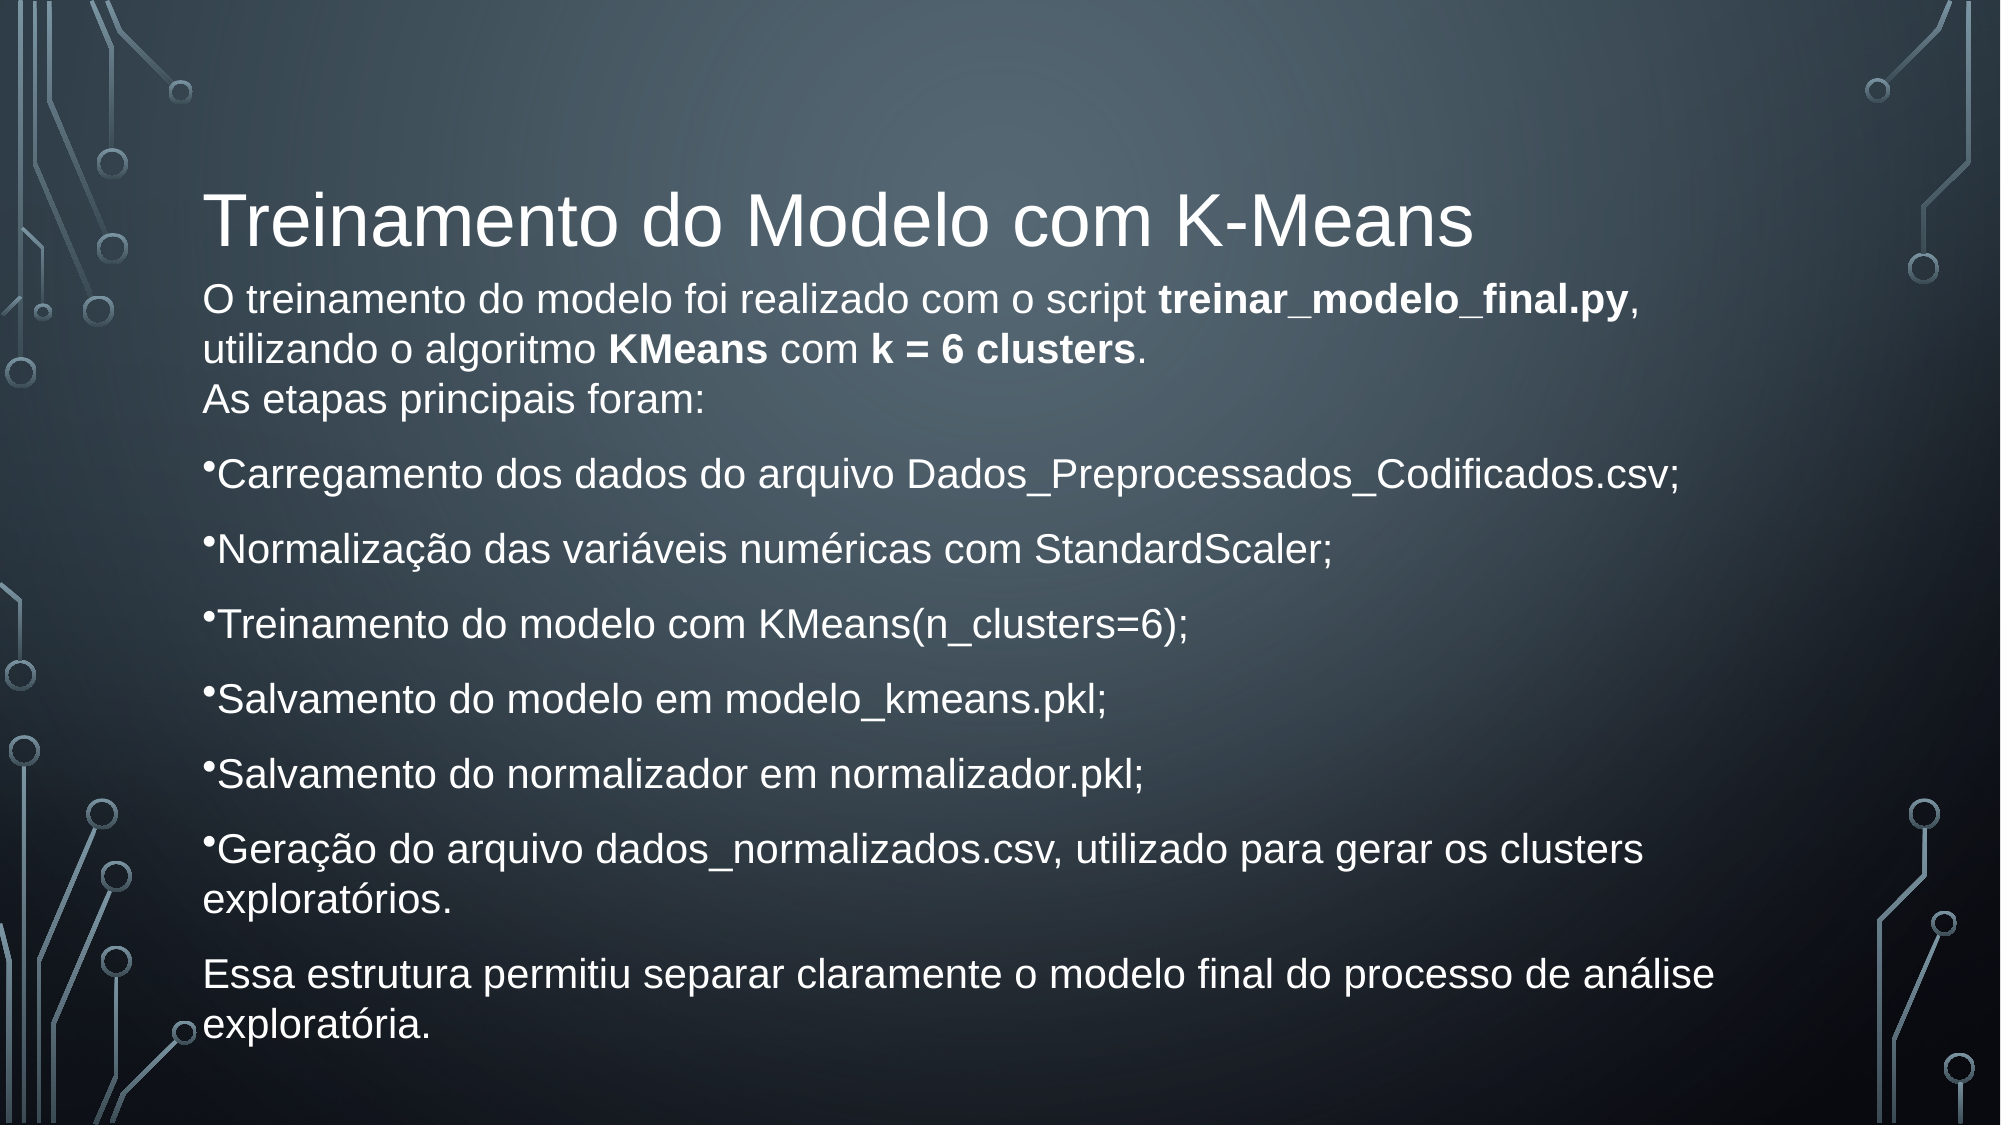

# Treinamento do Modelo com K-Means
O treinamento do modelo foi realizado com o script treinar_modelo_final.py, utilizando o algoritmo KMeans com k = 6 clusters.
As etapas principais foram:
Carregamento dos dados do arquivo Dados_Preprocessados_Codificados.csv;
Normalização das variáveis numéricas com StandardScaler;
Treinamento do modelo com KMeans(n_clusters=6);
Salvamento do modelo em modelo_kmeans.pkl;
Salvamento do normalizador em normalizador.pkl;
Geração do arquivo dados_normalizados.csv, utilizado para gerar os clusters exploratórios.
Essa estrutura permitiu separar claramente o modelo final do processo de análise exploratória.